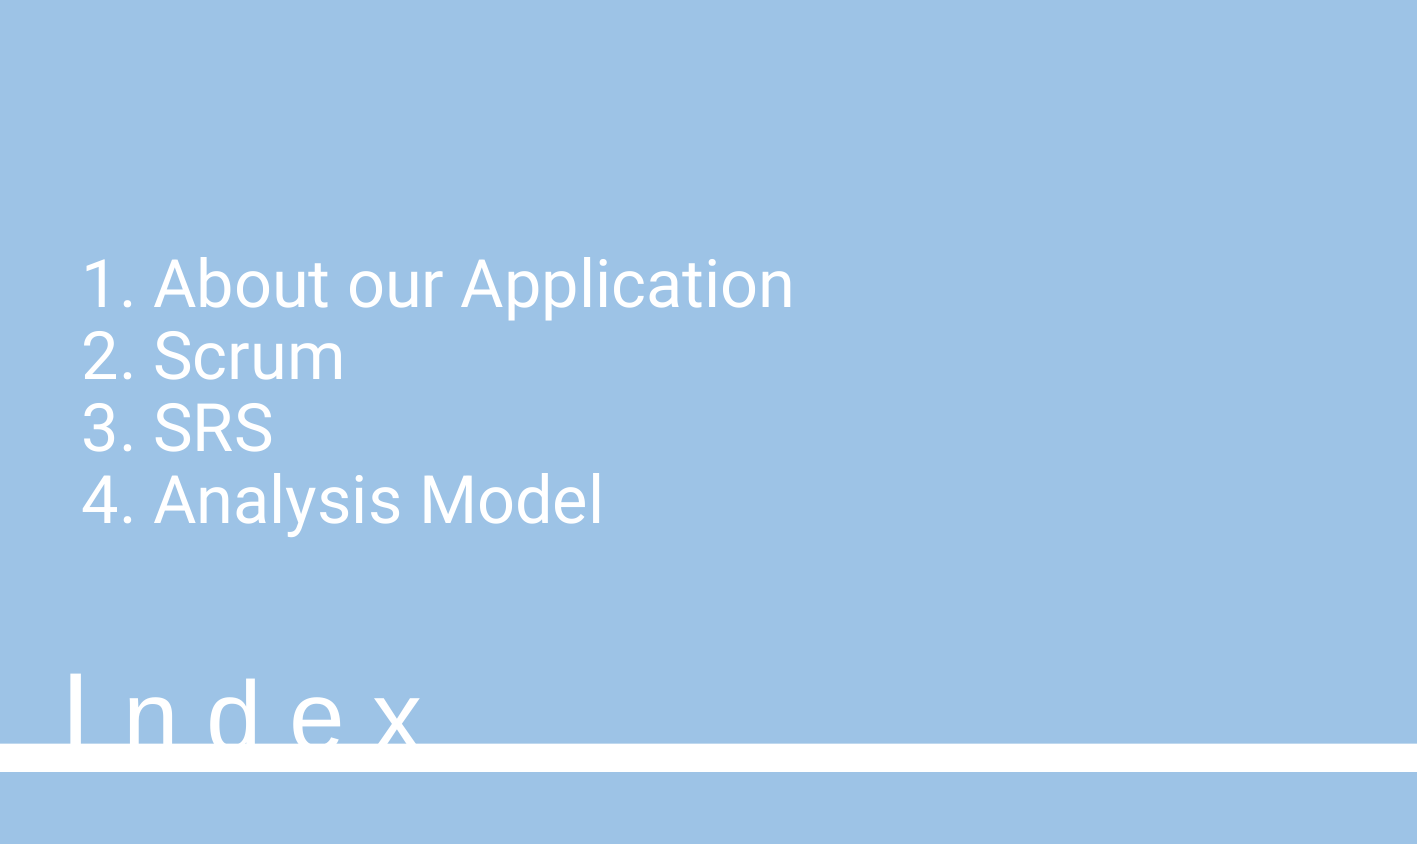

1. About our Application
2. Scrum
3. SRS
4. Analysis Model

I n d e x